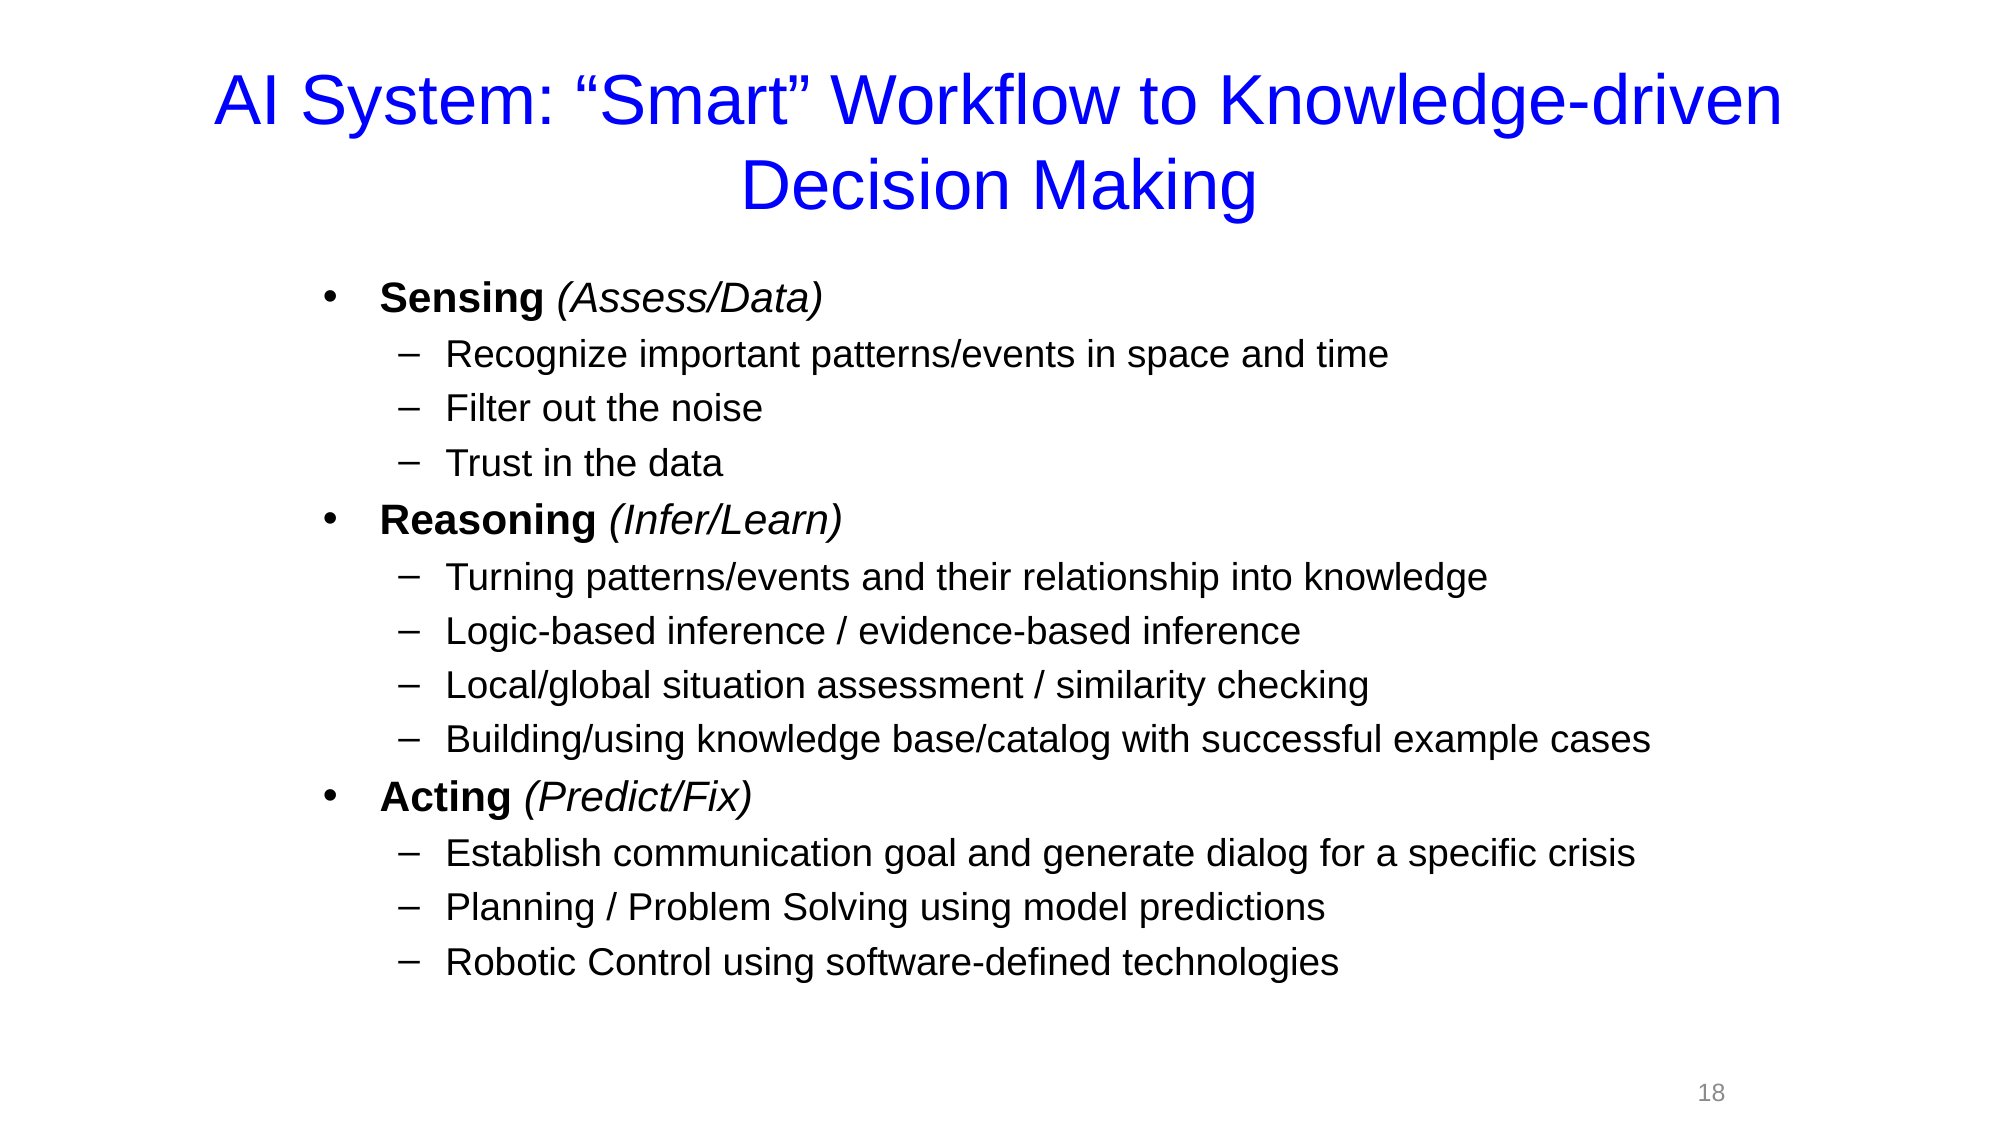

# AI System: “Smart” Workflow to Knowledge-driven Decision Making
Sensing (Assess/Data)
Recognize important patterns/events in space and time
Filter out the noise
Trust in the data
Reasoning (Infer/Learn)
Turning patterns/events and their relationship into knowledge
Logic-based inference / evidence-based inference
Local/global situation assessment / similarity checking
Building/using knowledge base/catalog with successful example cases
Acting (Predict/Fix)
Establish communication goal and generate dialog for a specific crisis
Planning / Problem Solving using model predictions
Robotic Control using software-defined technologies

18